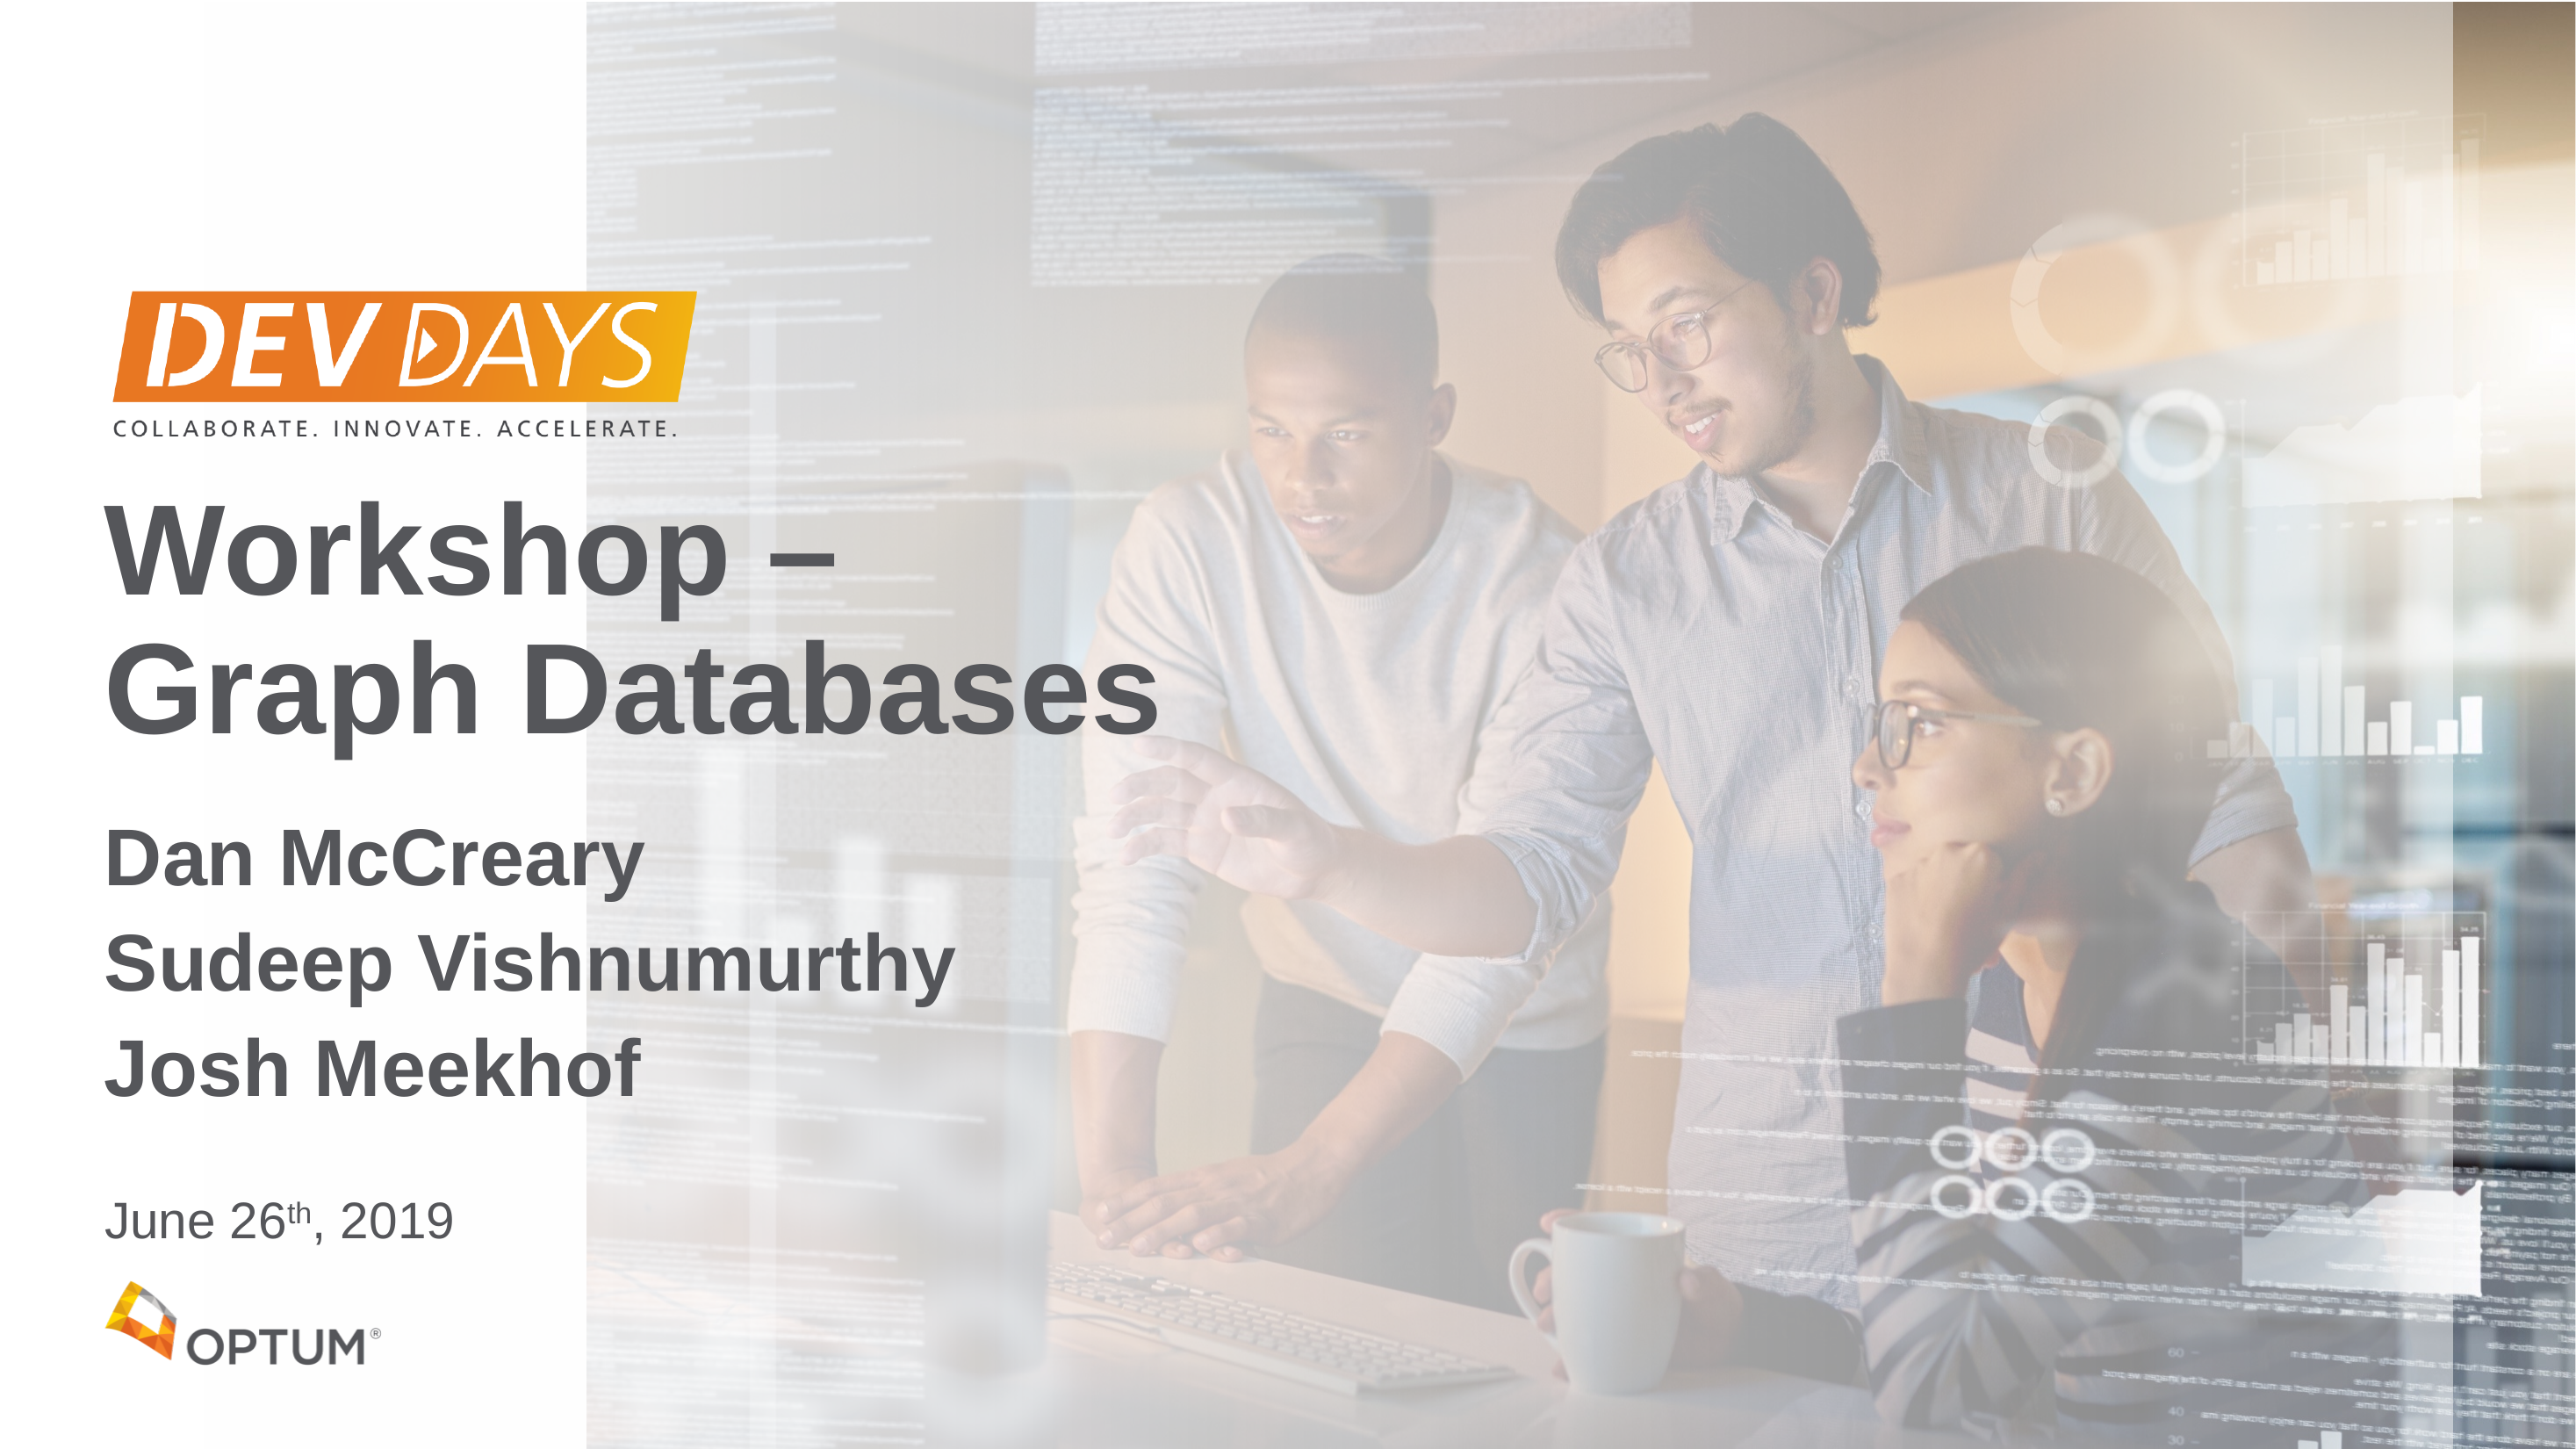

# Workshop – Graph Databases
Dan McCreary
Sudeep Vishnumurthy
Josh Meekhof

June 26th, 2019